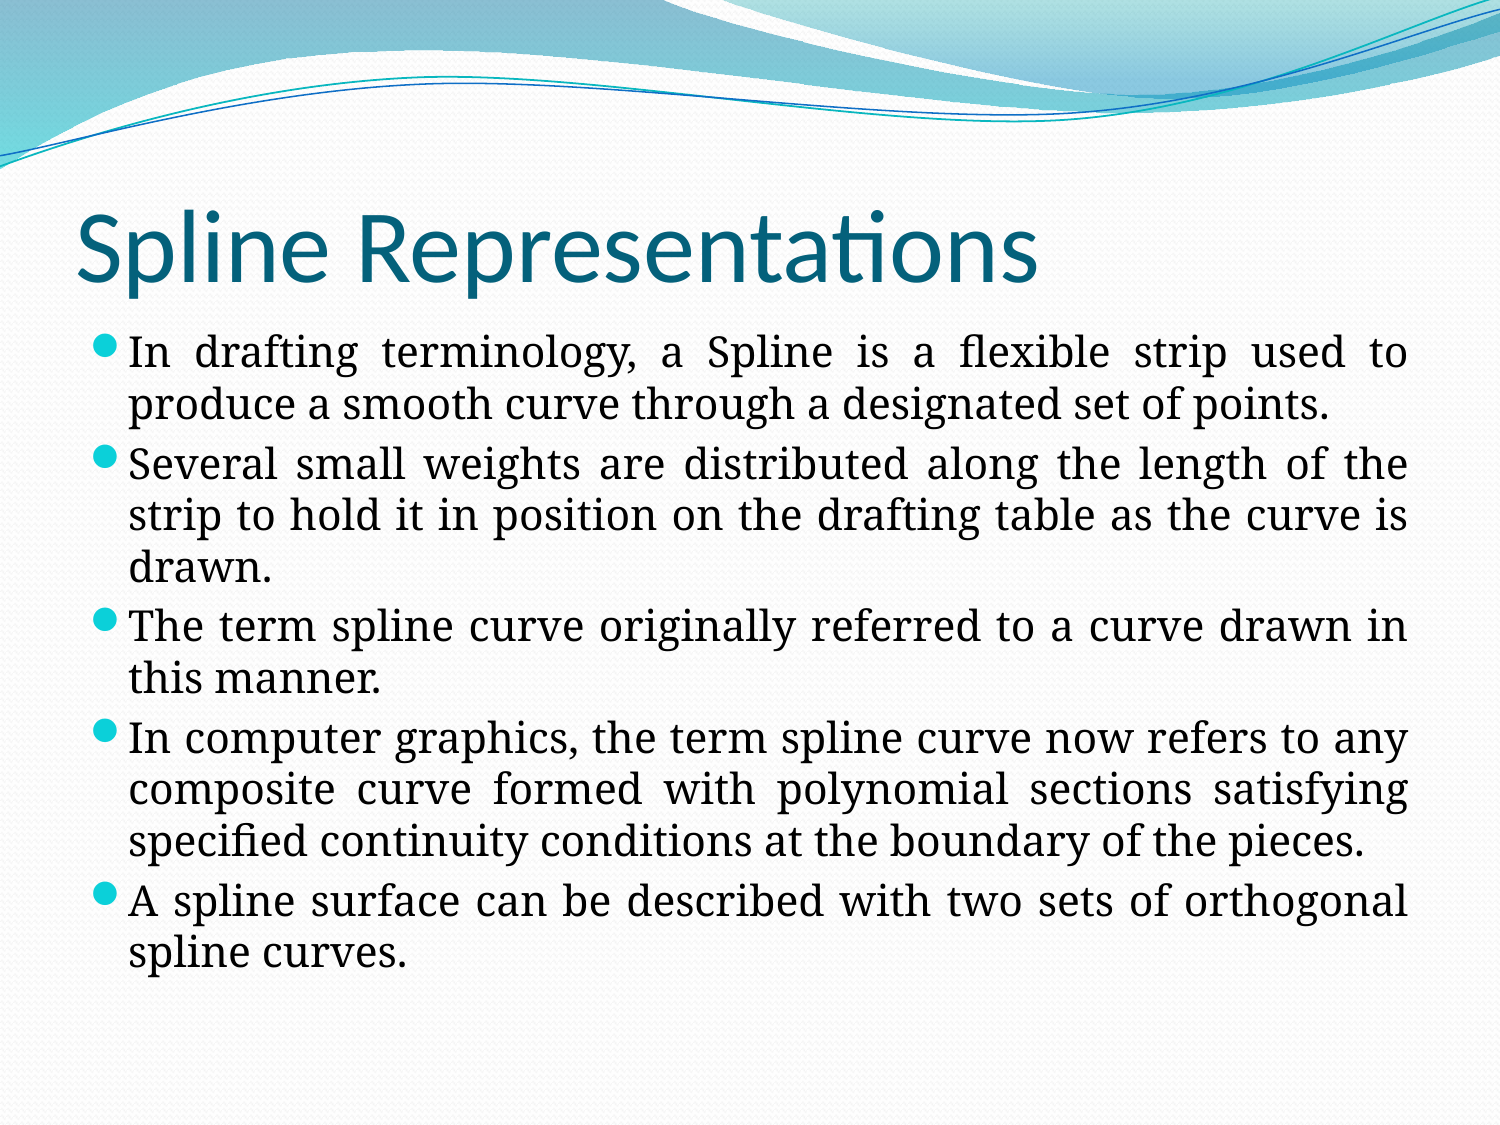

# Spline Representations
In drafting terminology, a Spline is a flexible strip used to produce a smooth curve through a designated set of points.
Several small weights are distributed along the length of the strip to hold it in position on the drafting table as the curve is drawn.
The term spline curve originally referred to a curve drawn in this manner.
In computer graphics, the term spline curve now refers to any composite curve formed with polynomial sections satisfying specified continuity conditions at the boundary of the pieces.
A spline surface can be described with two sets of orthogonal spline curves.